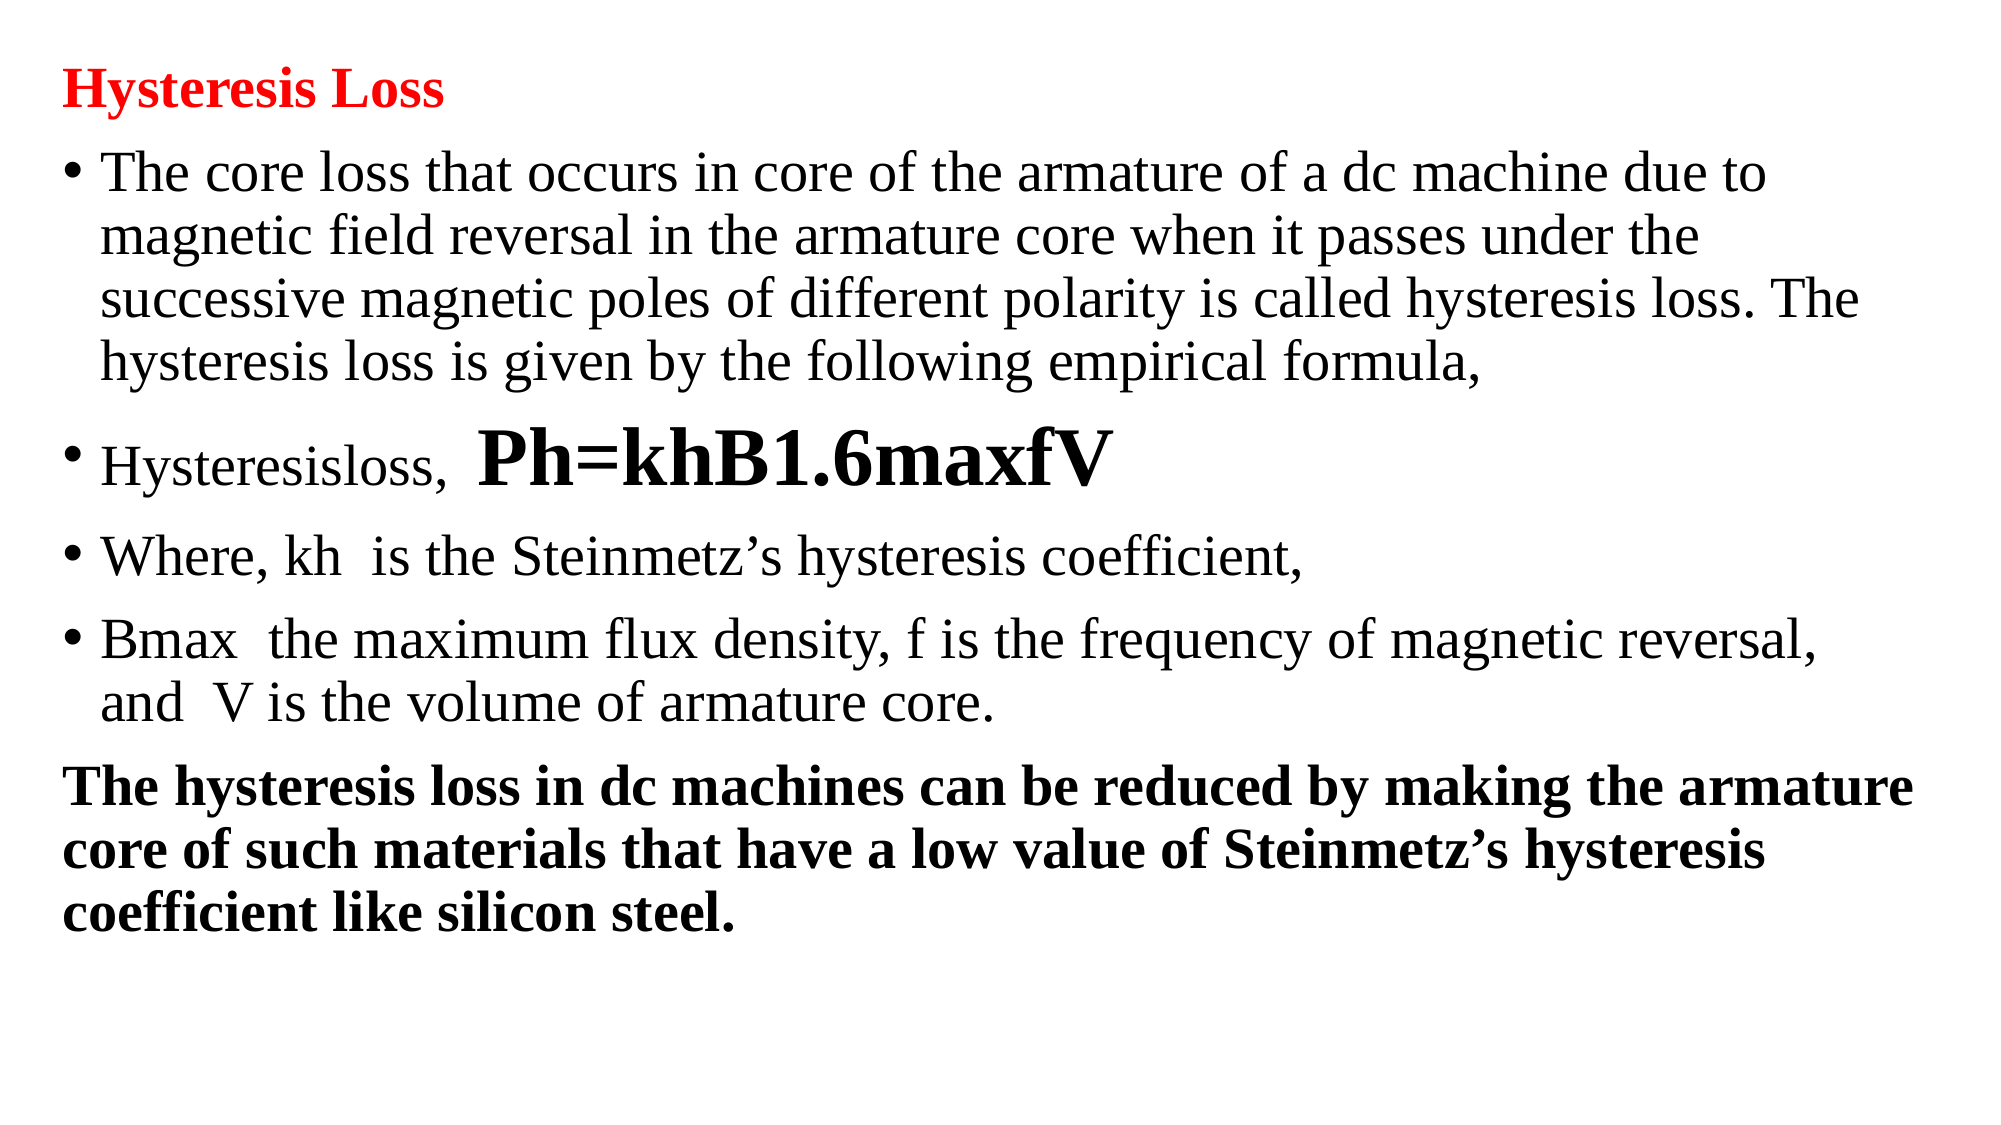

Hysteresis Loss
The core loss that occurs in core of the armature of a dc machine due to magnetic field reversal in the armature core when it passes under the successive magnetic poles of different polarity is called hysteresis loss. The hysteresis loss is given by the following empirical formula,
Hysteresisloss,  Ph=khB1.6maxfV
Where, kh  is the Steinmetz’s hysteresis coefficient,
Bmax  the maximum flux density, f is the frequency of magnetic reversal, and  V is the volume of armature core.
The hysteresis loss in dc machines can be reduced by making the armature core of such materials that have a low value of Steinmetz’s hysteresis coefficient like silicon steel.